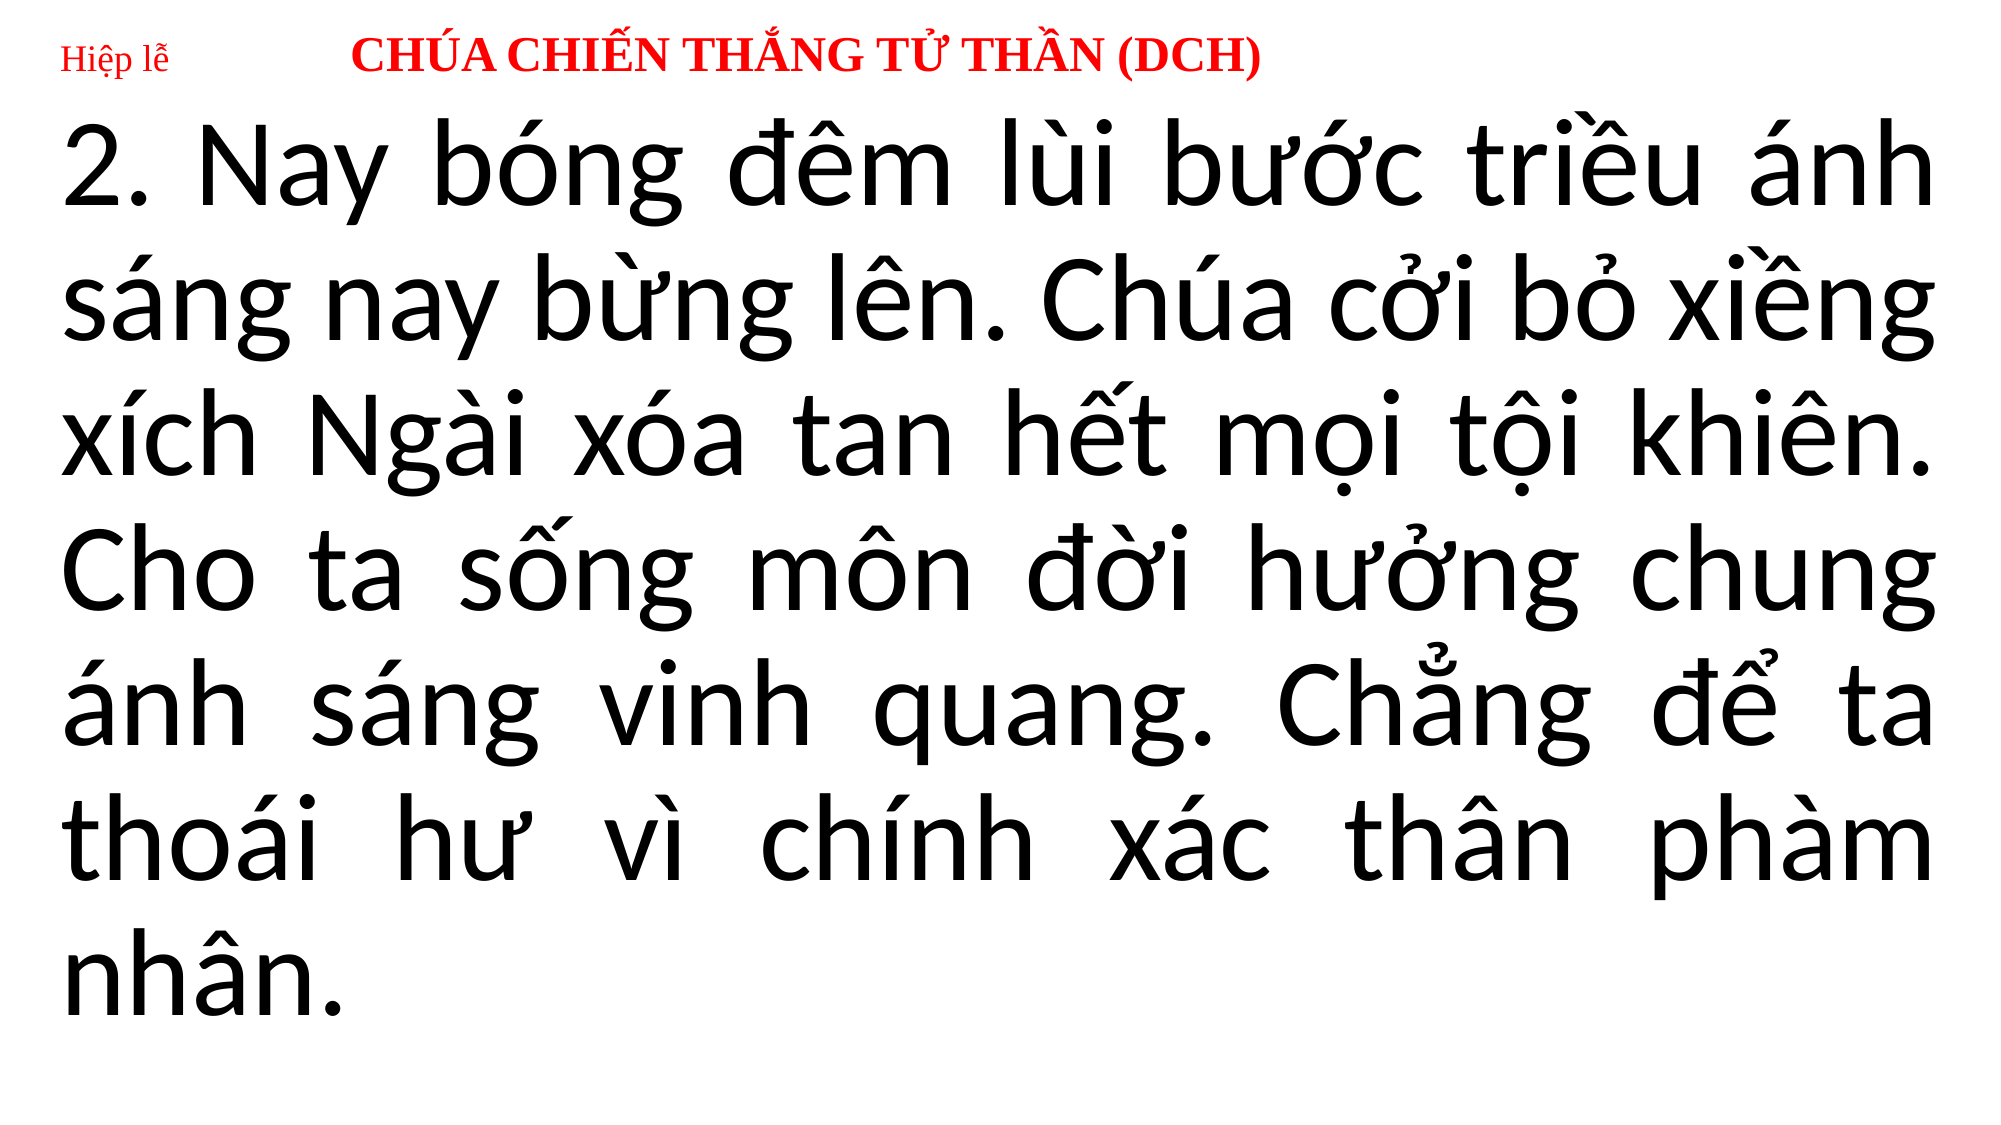

# Hiệp lễ                   CHÚA CHIẾN THẮNG TỬ THẦN (DCH)
2. Nay bóng đêm lùi bước triều ánh sáng nay bừng lên. Chúa cởi bỏ xiềng xích Ngài xóa tan hết mọi tội khiên. Cho ta sống môn đời hưởng chung ánh sáng vinh quang. Chẳng để ta thoái hư vì chính xác thân phàm nhân.